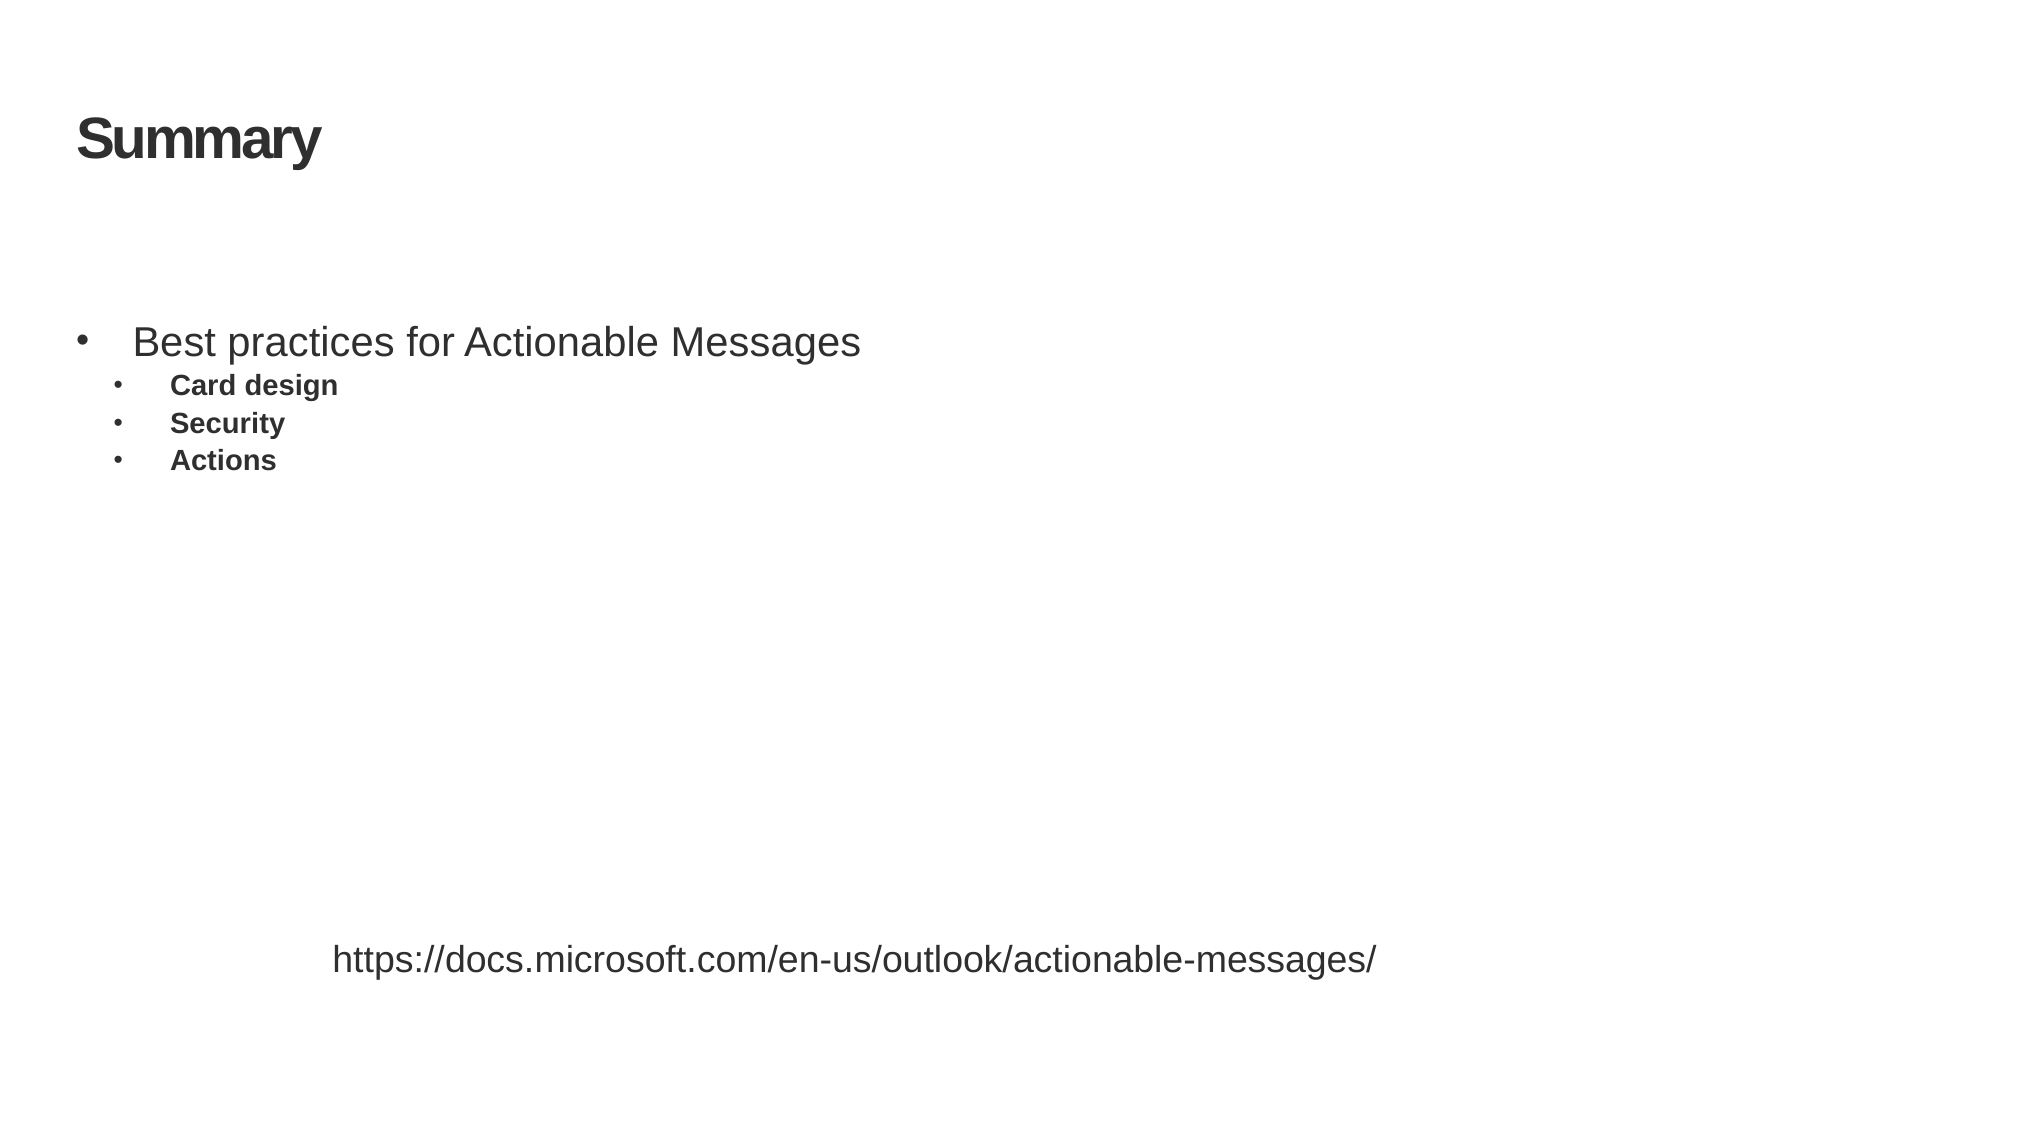

# Summary
Best practices for Actionable Messages
Card design
Security
Actions

https://docs.microsoft.com/en-us/outlook/actionable-messages/